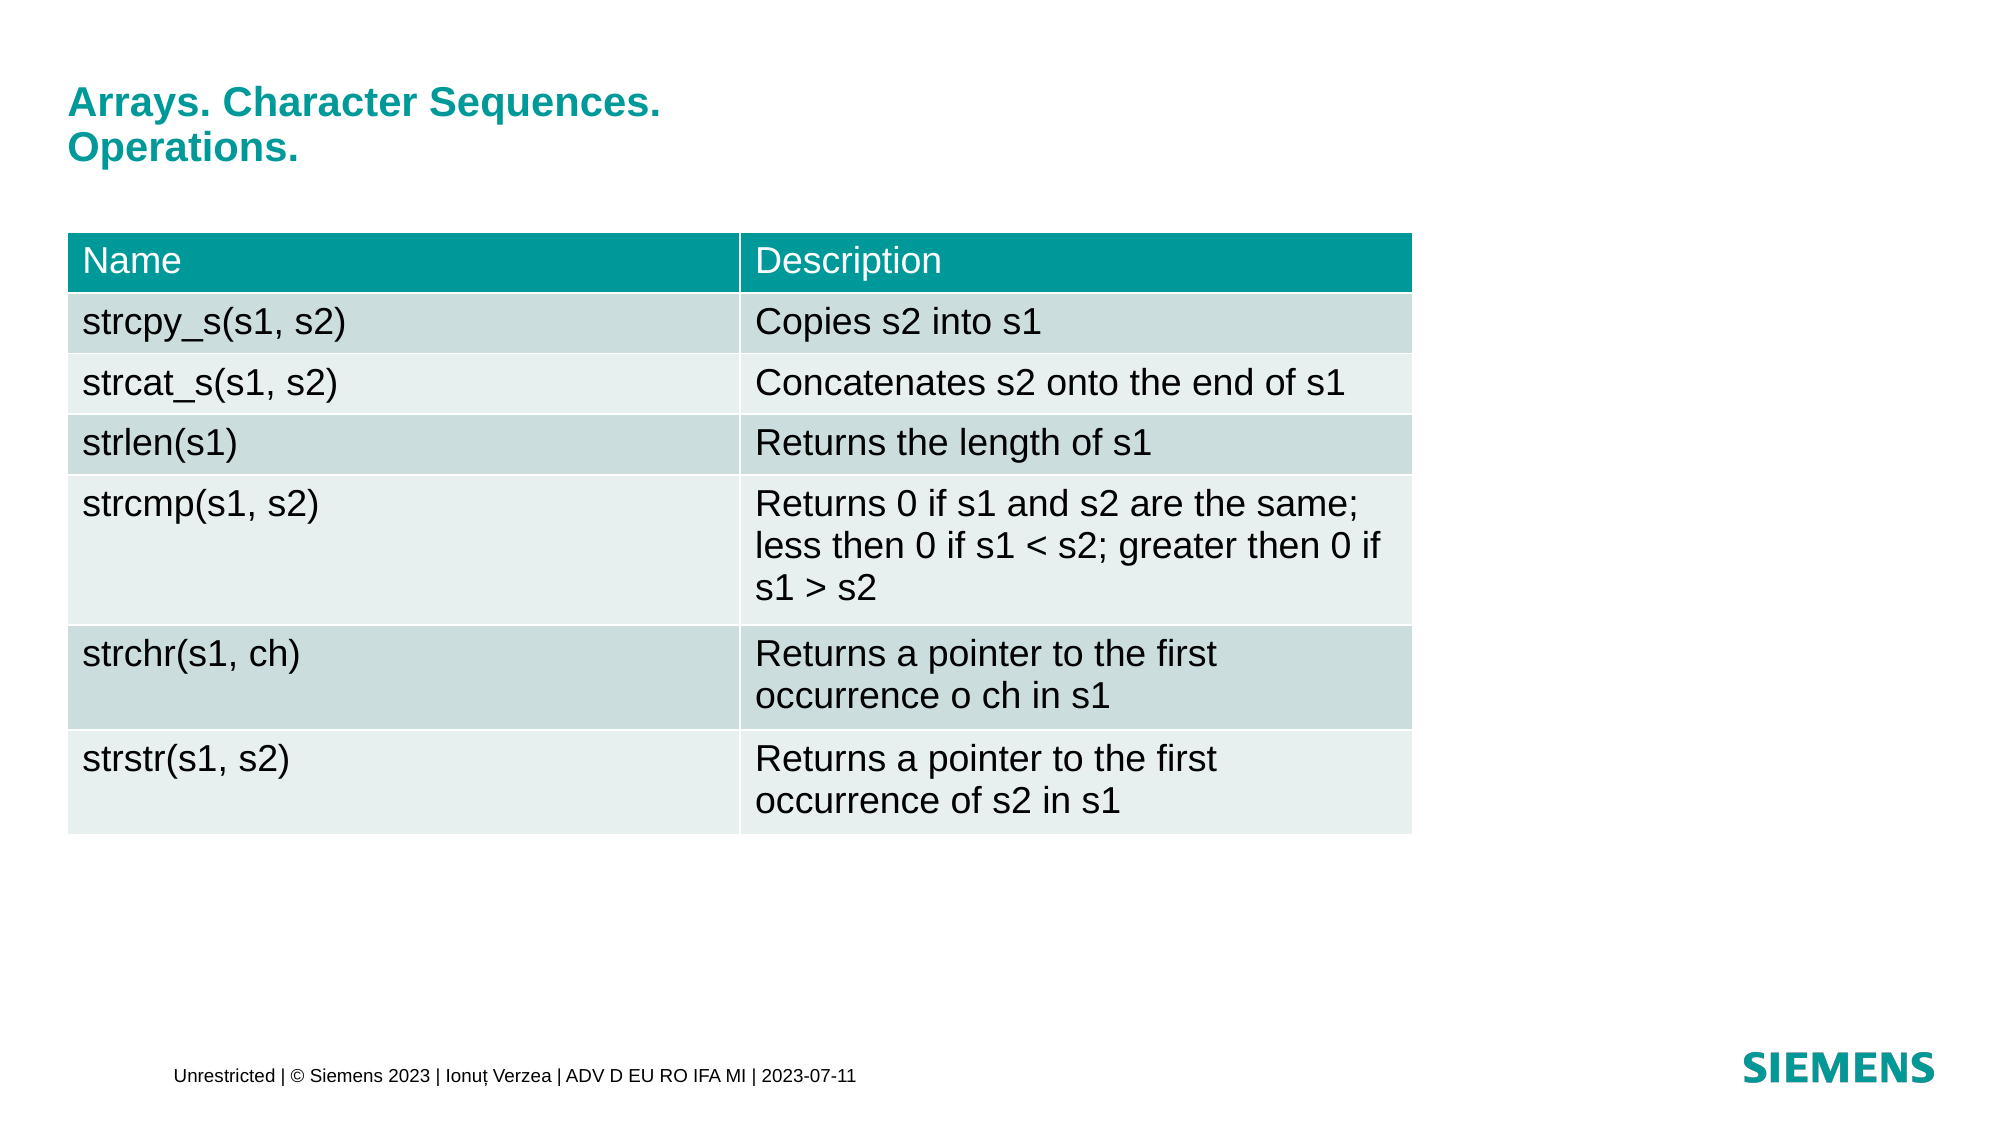

# Arrays. Character Sequences. Operations.
| Name | Description |
| --- | --- |
| strcpy\_s(s1, s2) | Copies s2 into s1 |
| strcat\_s(s1, s2) | Concatenates s2 onto the end of s1 |
| strlen(s1) | Returns the length of s1 |
| strcmp(s1, s2) | Returns 0 if s1 and s2 are the same; less then 0 if s1 < s2; greater then 0 if s1 > s2 |
| strchr(s1, ch) | Returns a pointer to the first occurrence o ch in s1 |
| strstr(s1, s2) | Returns a pointer to the first occurrence of s2 in s1 |
Unrestricted | © Siemens 2023 | Ionuț Verzea | ADV D EU RO IFA MI | 2023-07-11